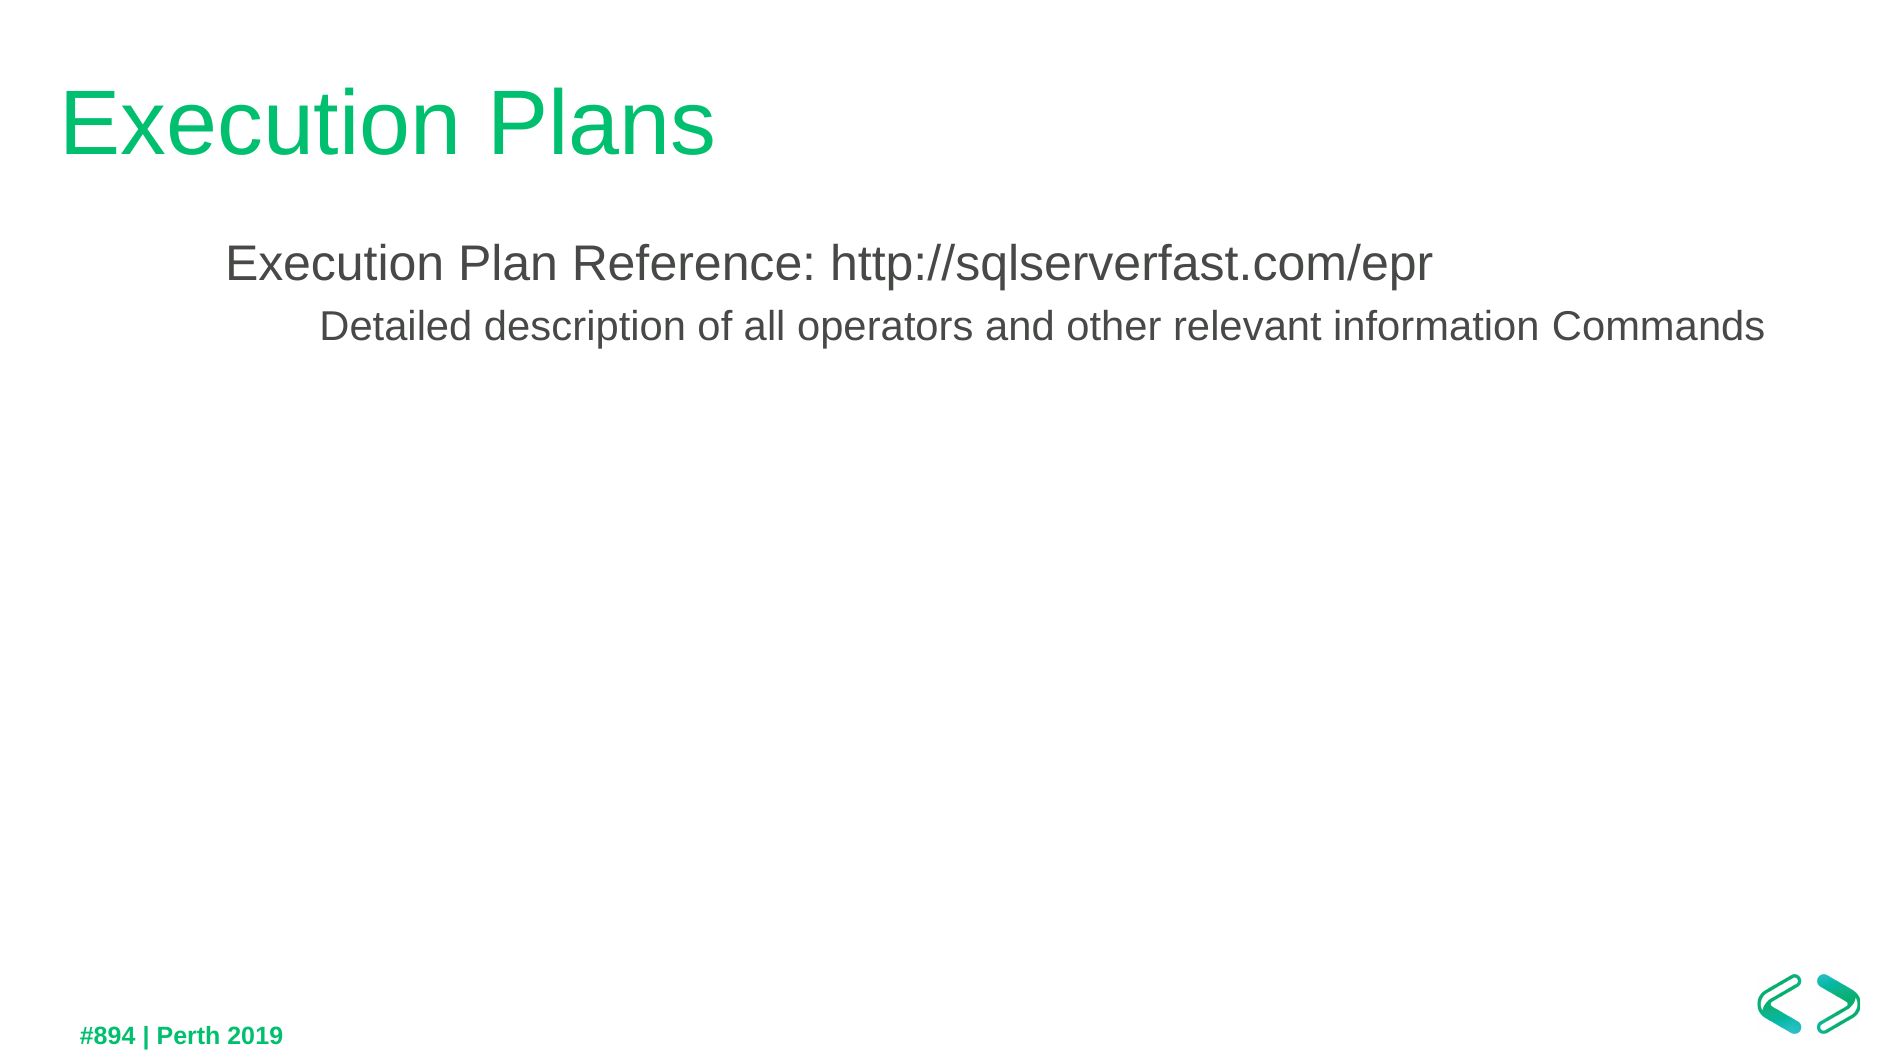

# Execution Plans
Execution Plan Reference: http://sqlserverfast.com/epr
Detailed description of all operators and other relevant information Commands